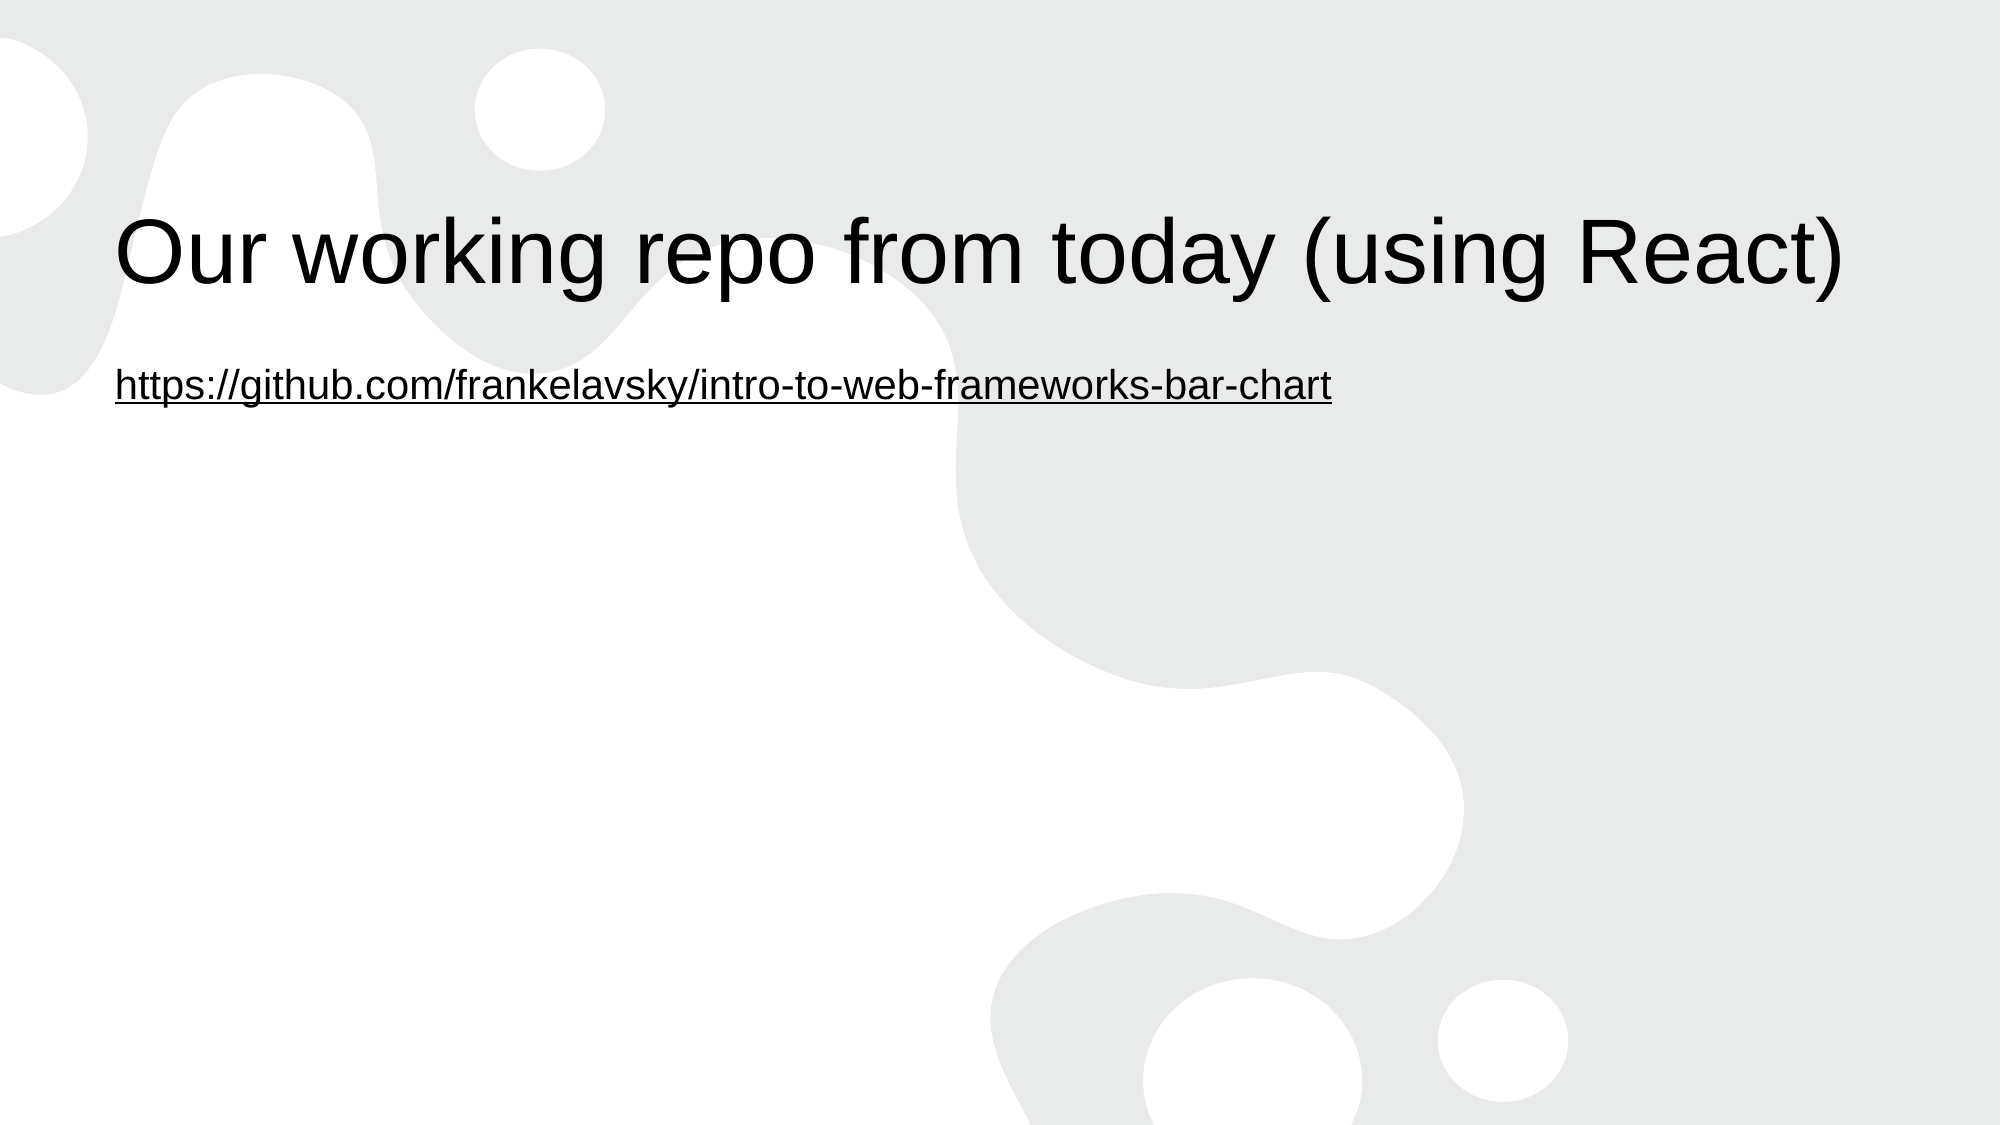

# Our working repo from today (using React)
https://github.com/frankelavsky/intro-to-web-frameworks-bar-chart